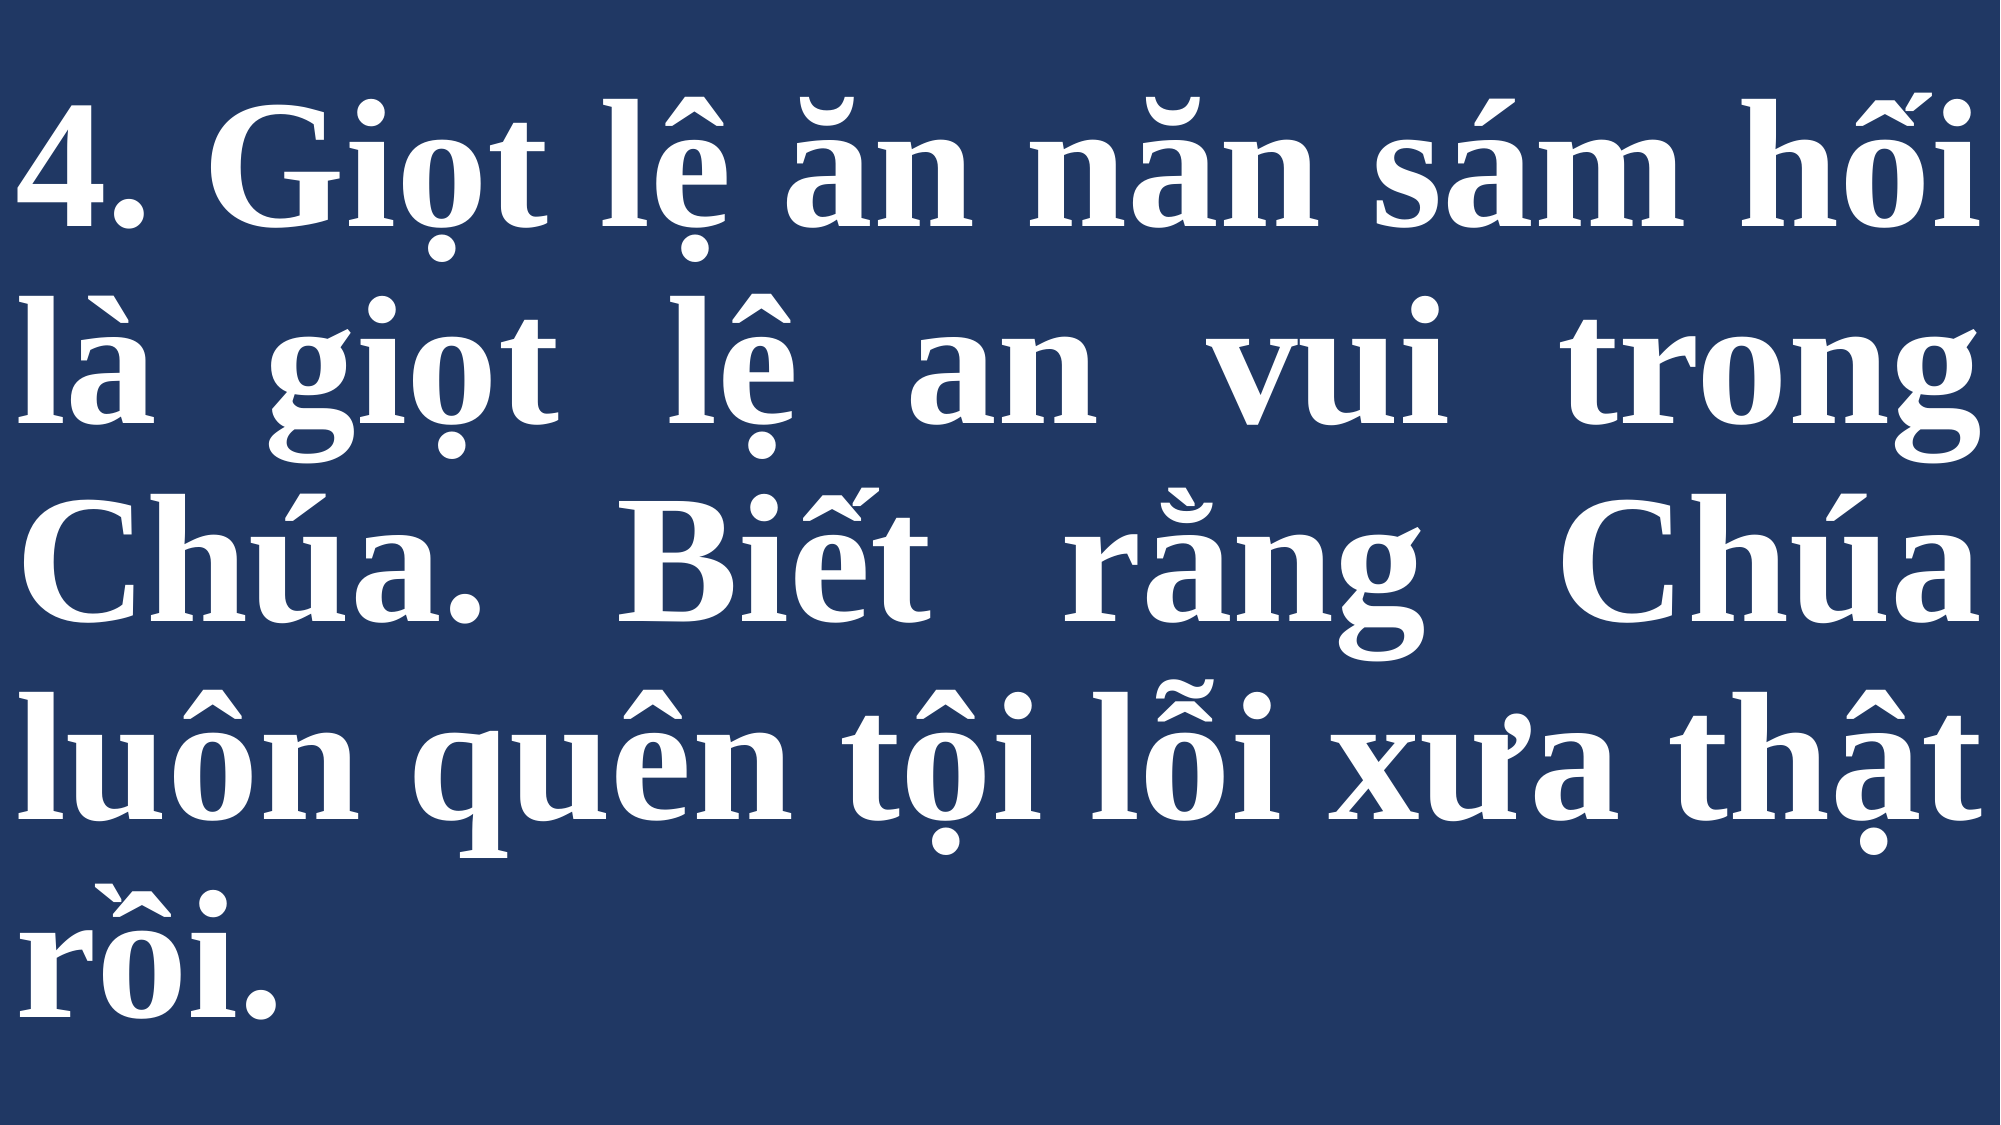

# 4. Giọt lệ ăn năn sám hối là giọt lệ an vui trong Chúa. Biết rằng Chúa luôn quên tội lỗi xưa thật rồi.